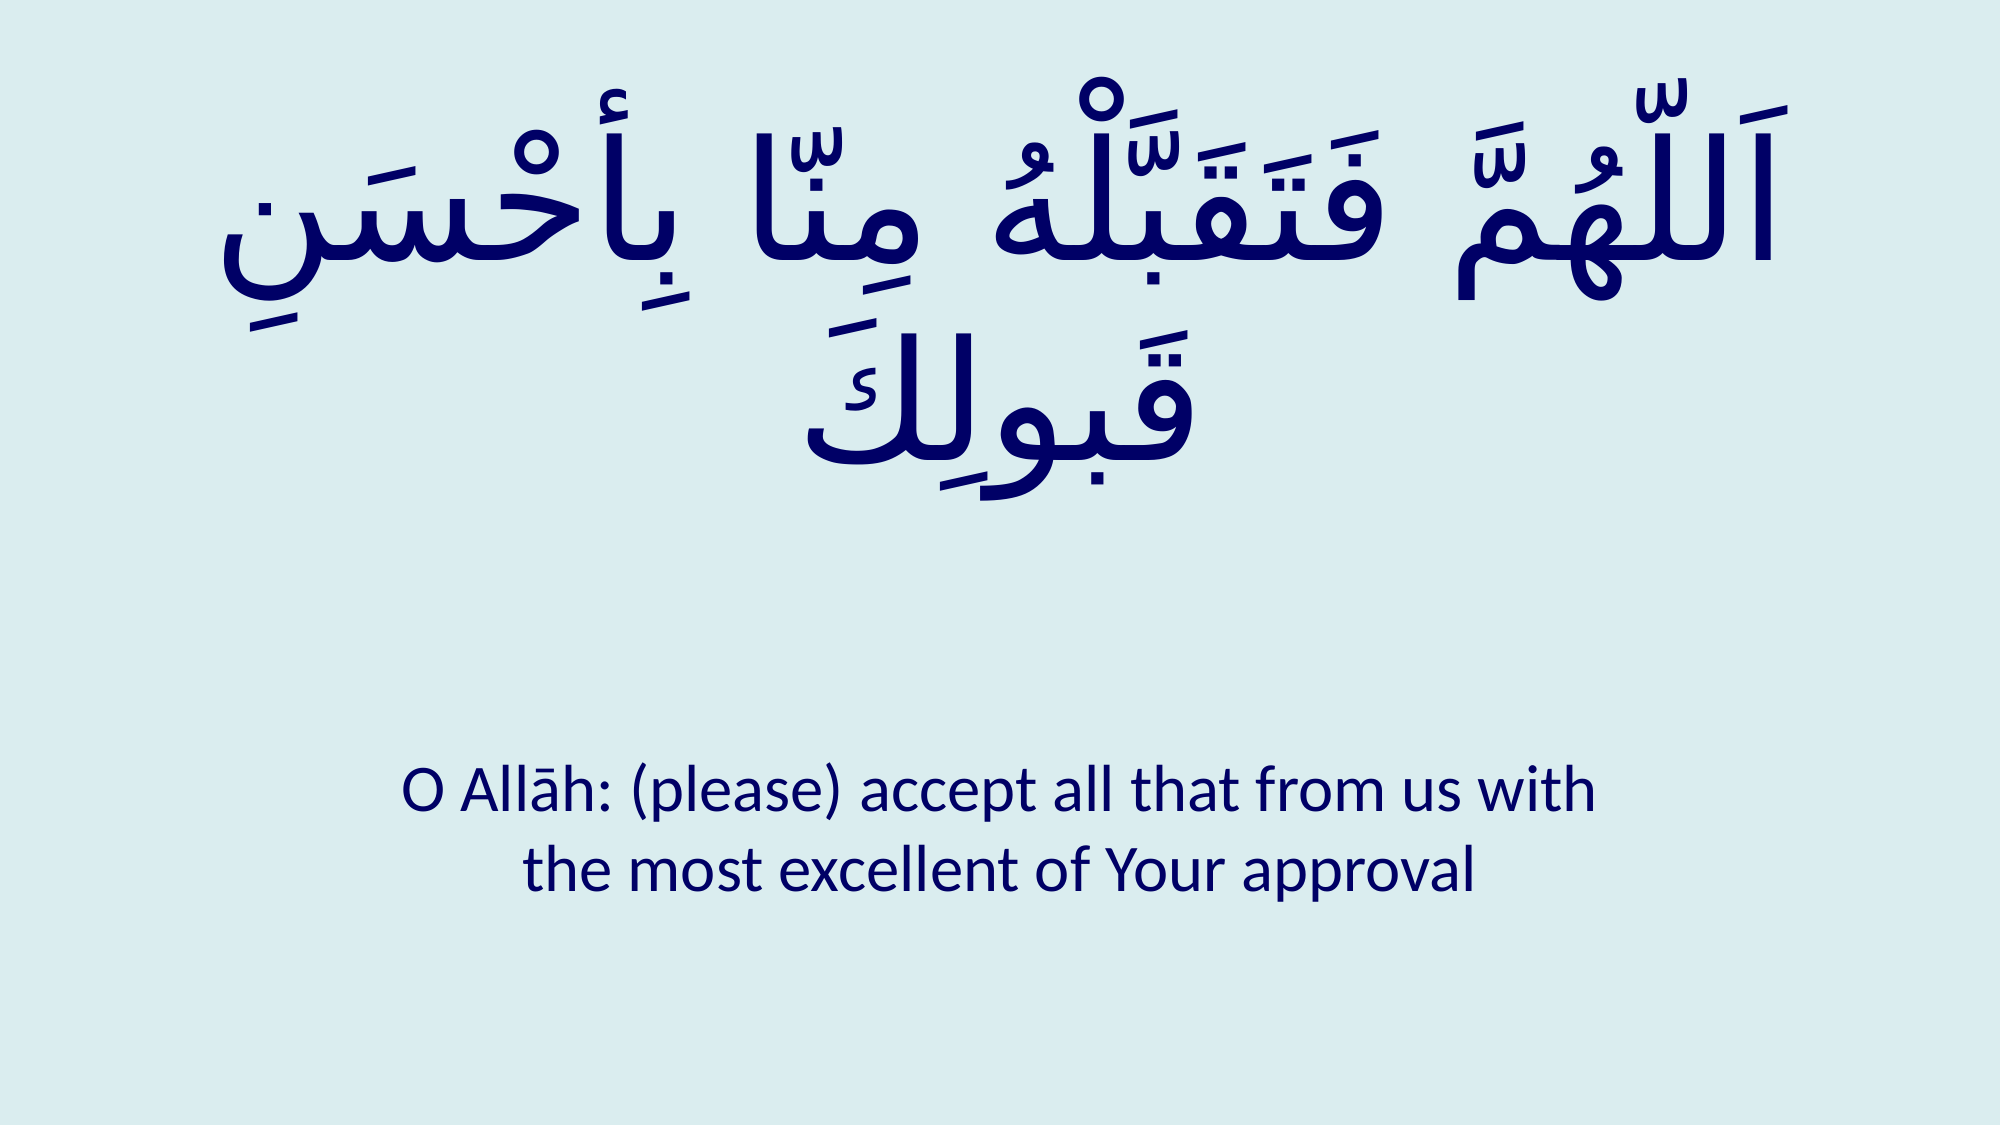

# اَللّهُمَّ فَتَقَبَّلْهُ مِنّا بِأحْسَنِ قَبولِكَ
O Allāh: (please) accept all that from us with the most excellent of Your approval